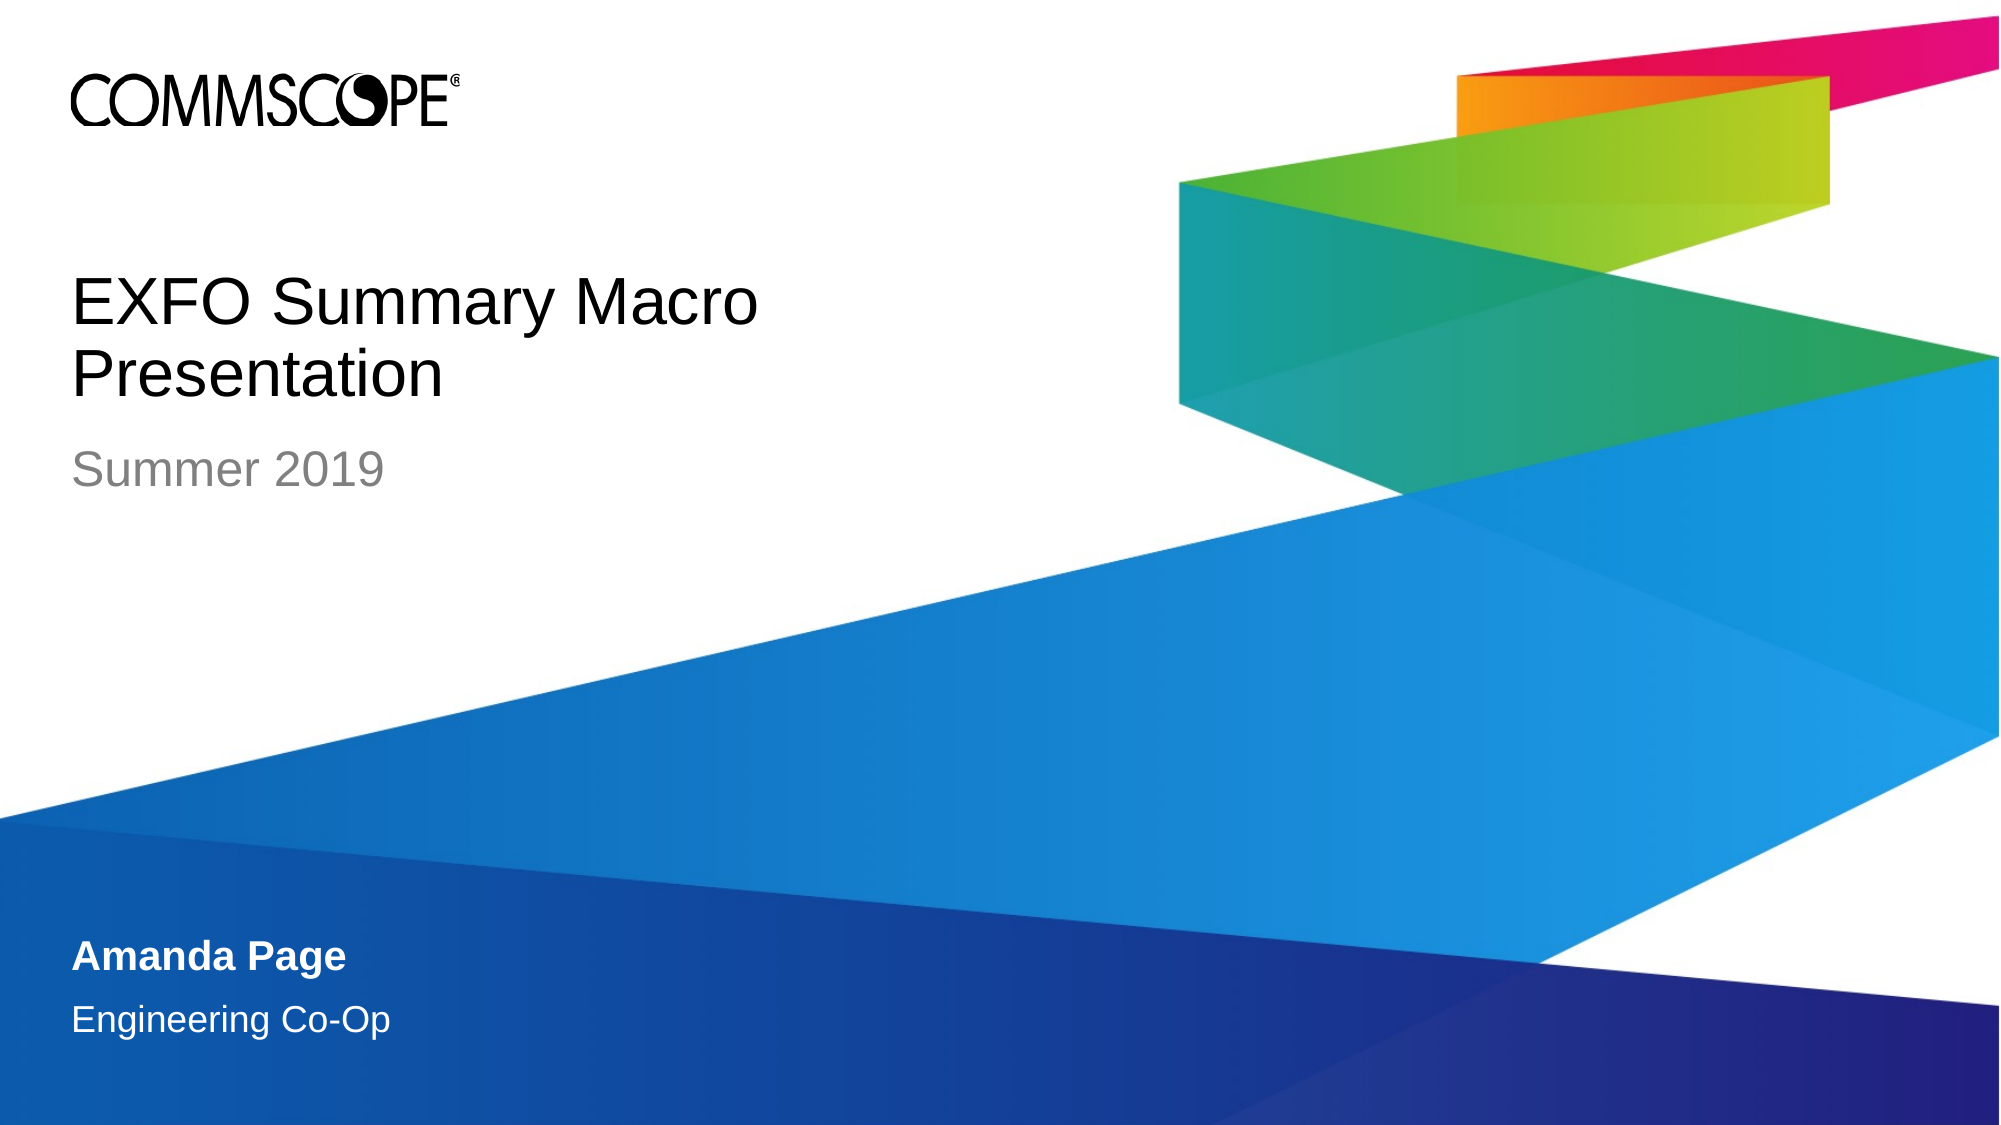

# EXFO Summary Macro Presentation
Summer 2019
Amanda Page
Engineering Co-Op